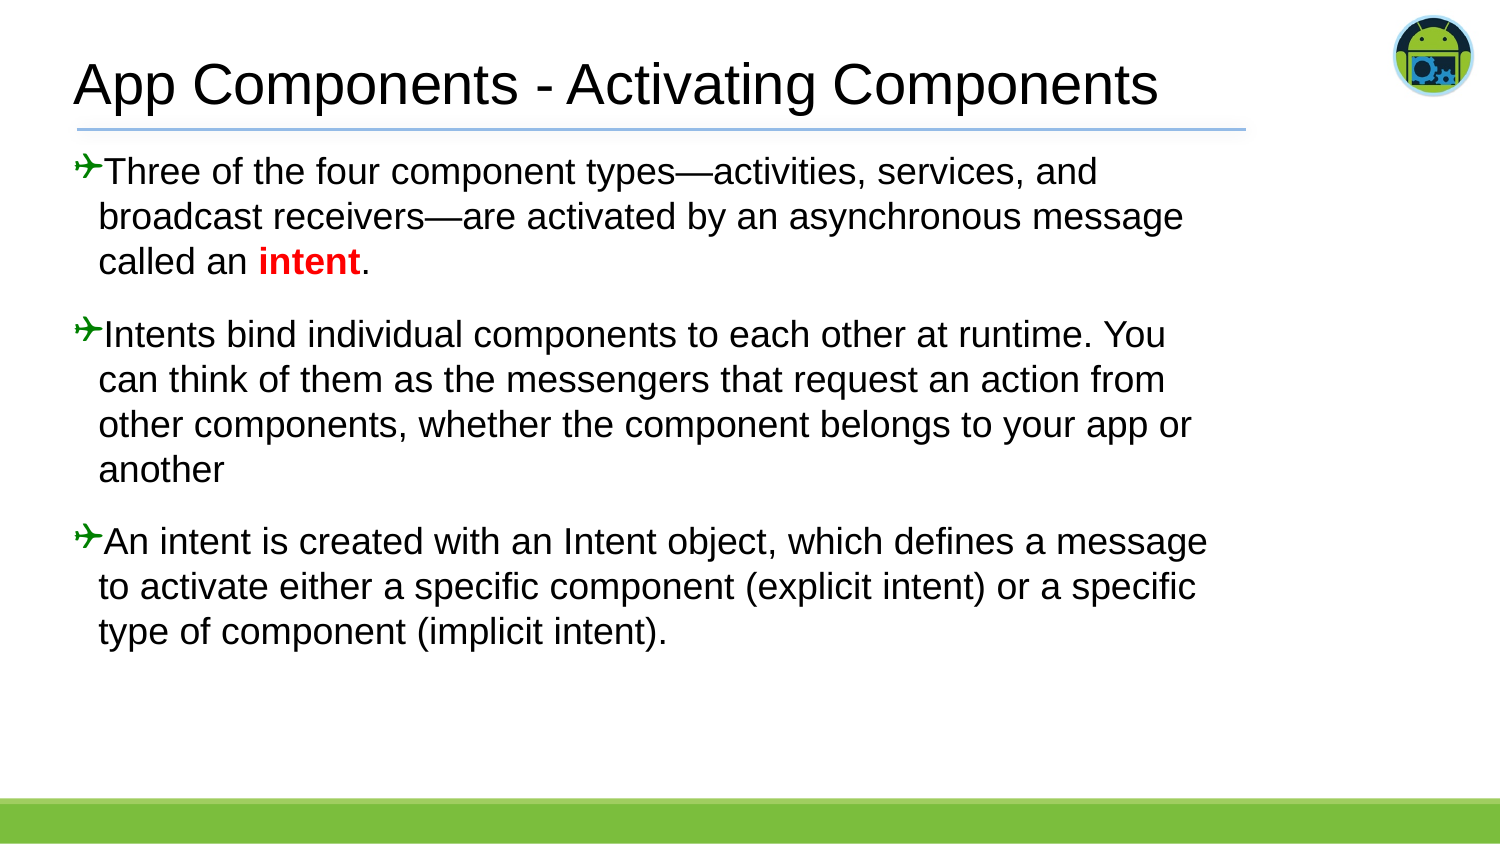

# App Components - Activating Components
Three of the four component types—activities, services, and broadcast receivers—are activated by an asynchronous message called an intent.
Intents bind individual components to each other at runtime. You can think of them as the messengers that request an action from other components, whether the component belongs to your app or another
An intent is created with an Intent object, which defines a message to activate either a specific component (explicit intent) or a specific type of component (implicit intent).